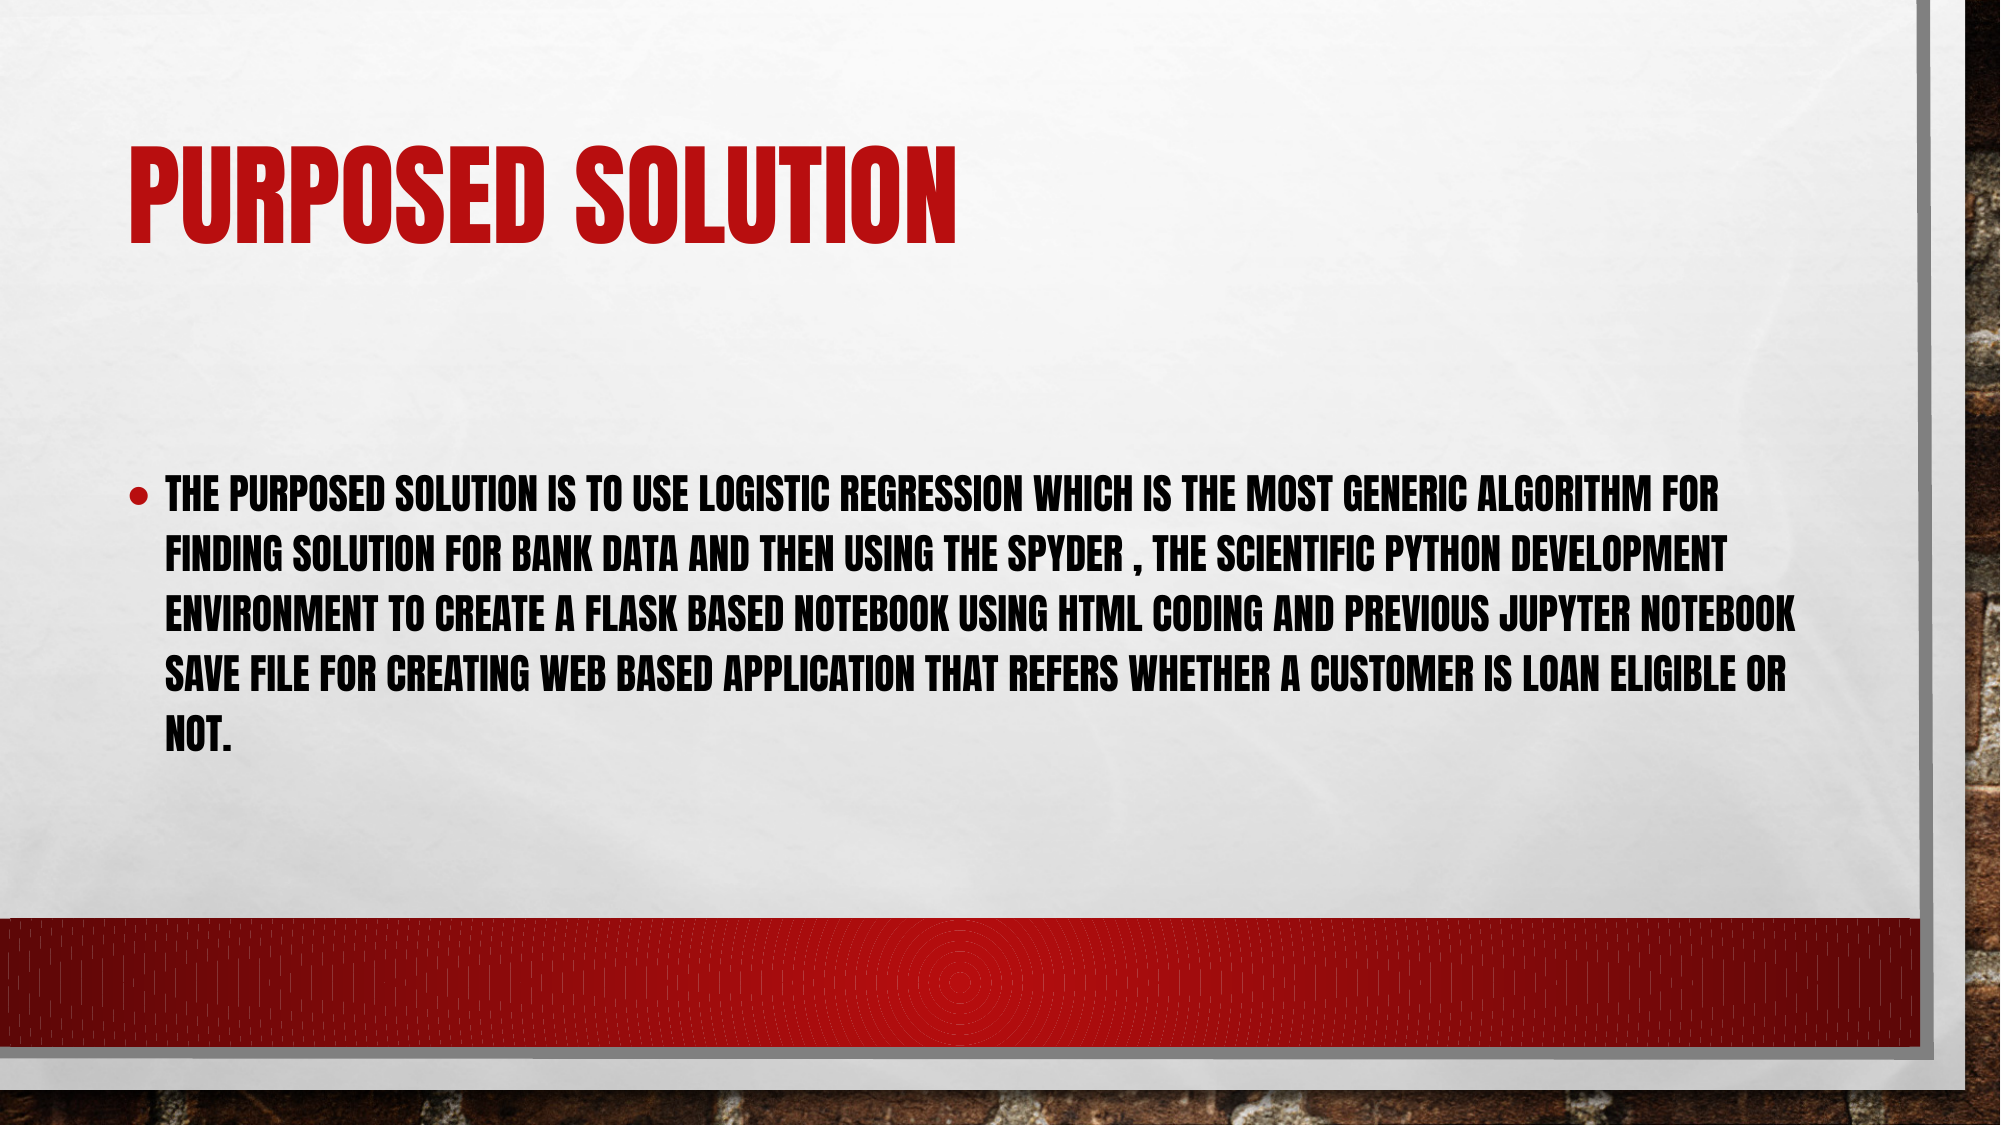

# Purposed solution
The purposed solution is to use logistic regression which is the most generic algorithm for finding solution for bank data and then using the Spyder , the scientific python development environment to create a flask based notebook using html coding and previous jupyter notebook save file for creating web based application that refers whether a customer is loan eligible or not.